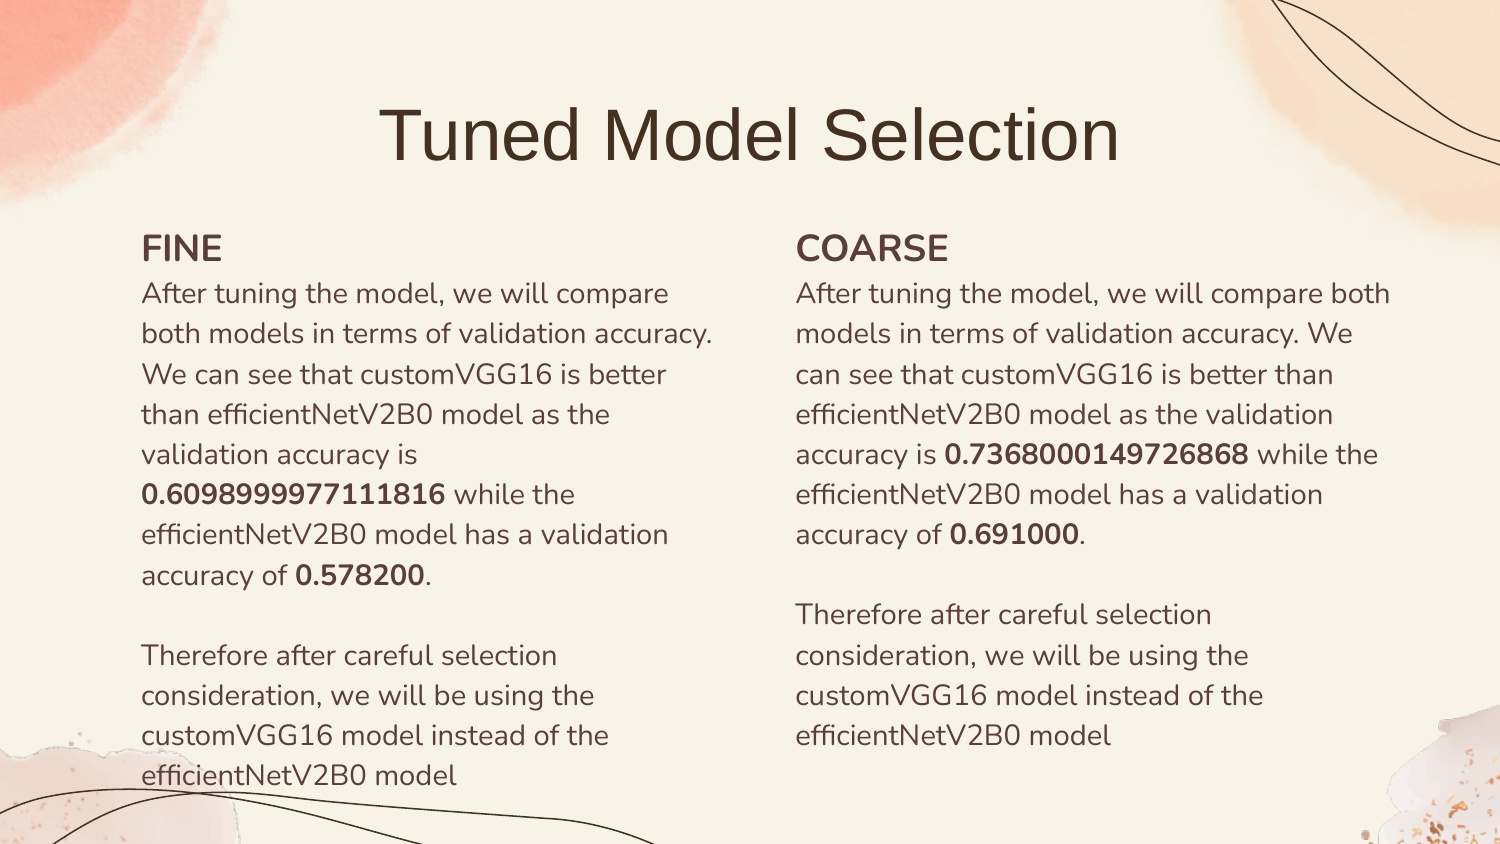

# Tuned Model Selection
FINE
After tuning the model, we will compare both models in terms of validation accuracy. We can see that customVGG16 is better than efficientNetV2B0 model as the validation accuracy is 0.6098999977111816 while the efficientNetV2B0 model has a validation accuracy of 0.578200.

Therefore after careful selection consideration, we will be using the customVGG16 model instead of the efficientNetV2B0 model

COARSE
After tuning the model, we will compare both models in terms of validation accuracy. We can see that customVGG16 is better than efficientNetV2B0 model as the validation accuracy is 0.7368000149726868 while the efficientNetV2B0 model has a validation accuracy of 0.691000.

Therefore after careful selection consideration, we will be using the customVGG16 model instead of the efficientNetV2B0 model